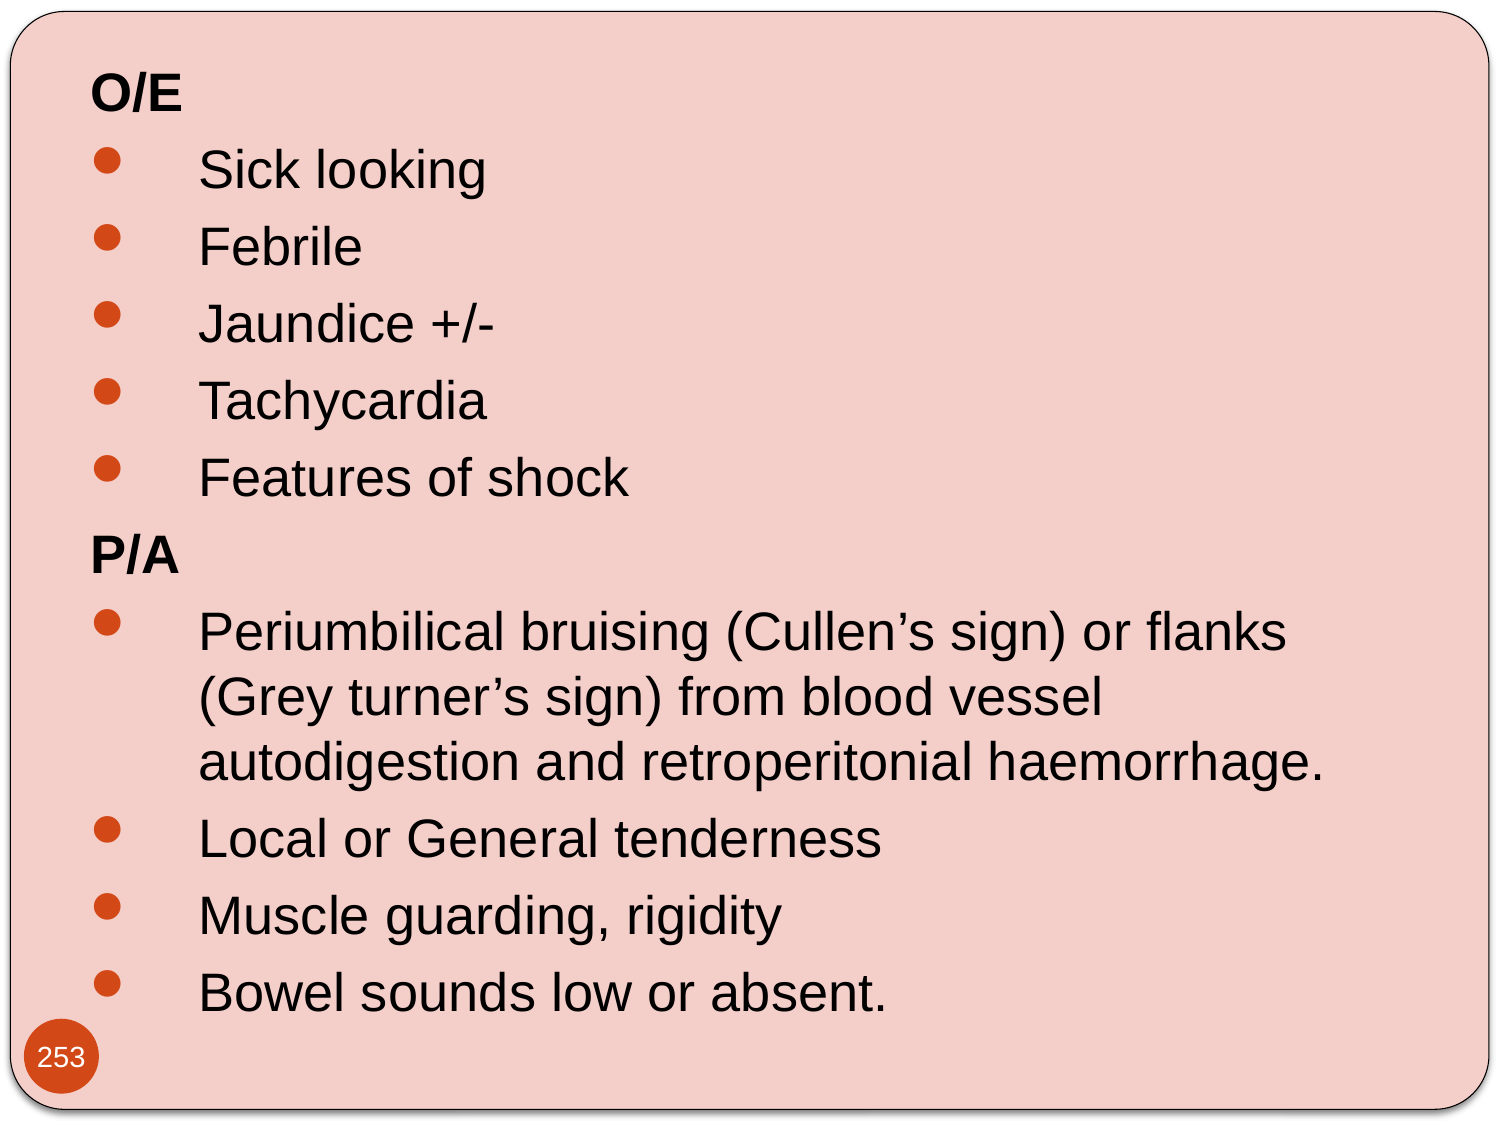

O/E
Sick looking
Febrile
Jaundice +/-
Tachycardia
Features of shock
P/A
Periumbilical bruising (Cullen’s sign) or flanks (Grey turner’s sign) from blood vessel autodigestion and retroperitonial haemorrhage.
Local or General tenderness
Muscle guarding, rigidity
Bowel sounds low or absent.
253